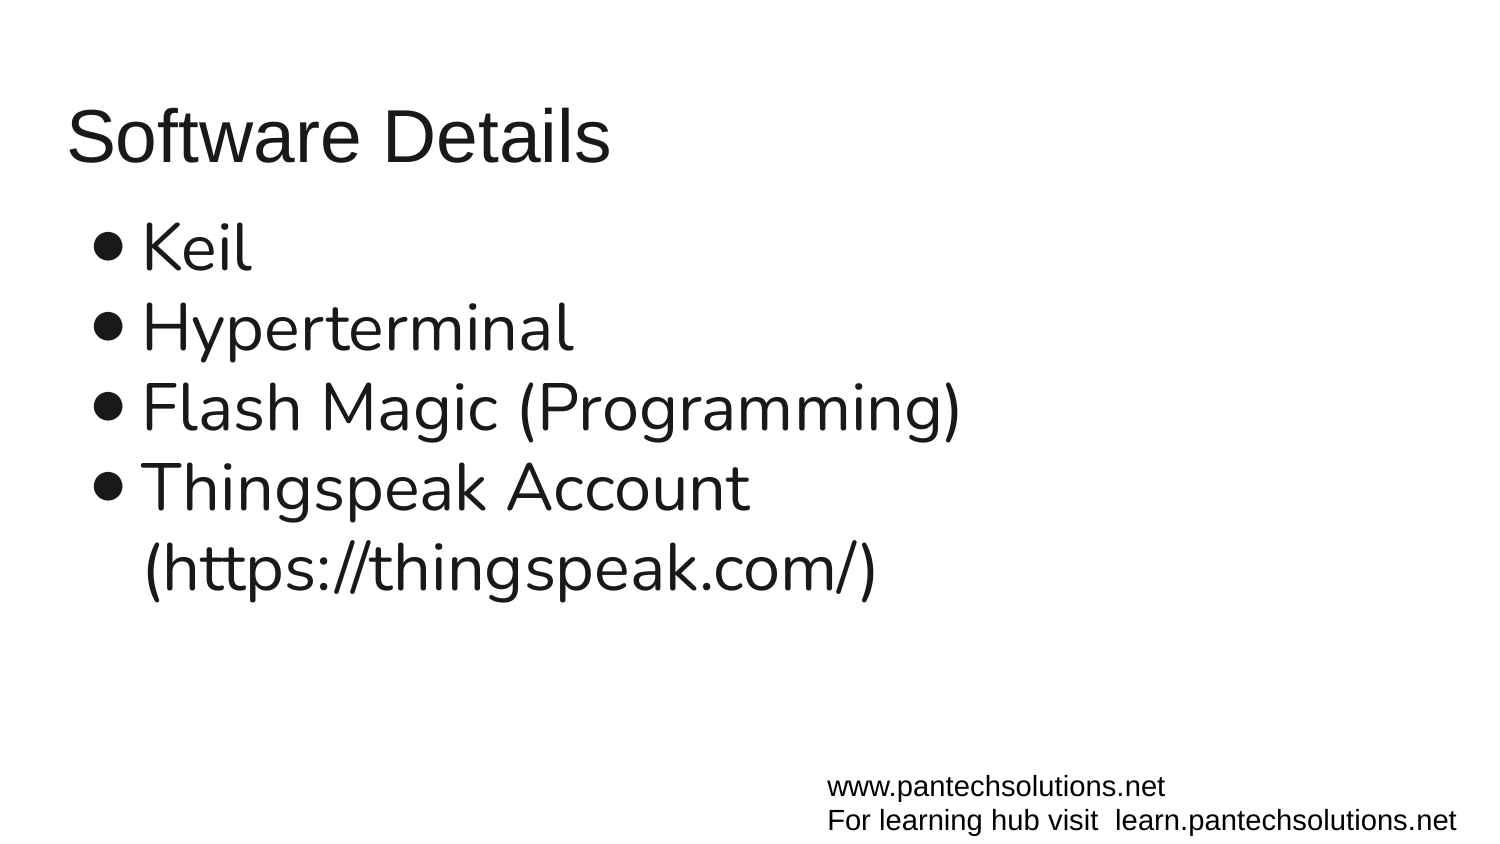

# Software Details
Keil
Hyperterminal
Flash Magic (Programming)
Thingspeak Account (https://thingspeak.com/)

www.pantechsolutions.net
For learning hub visit  learn.pantechsolutions.net